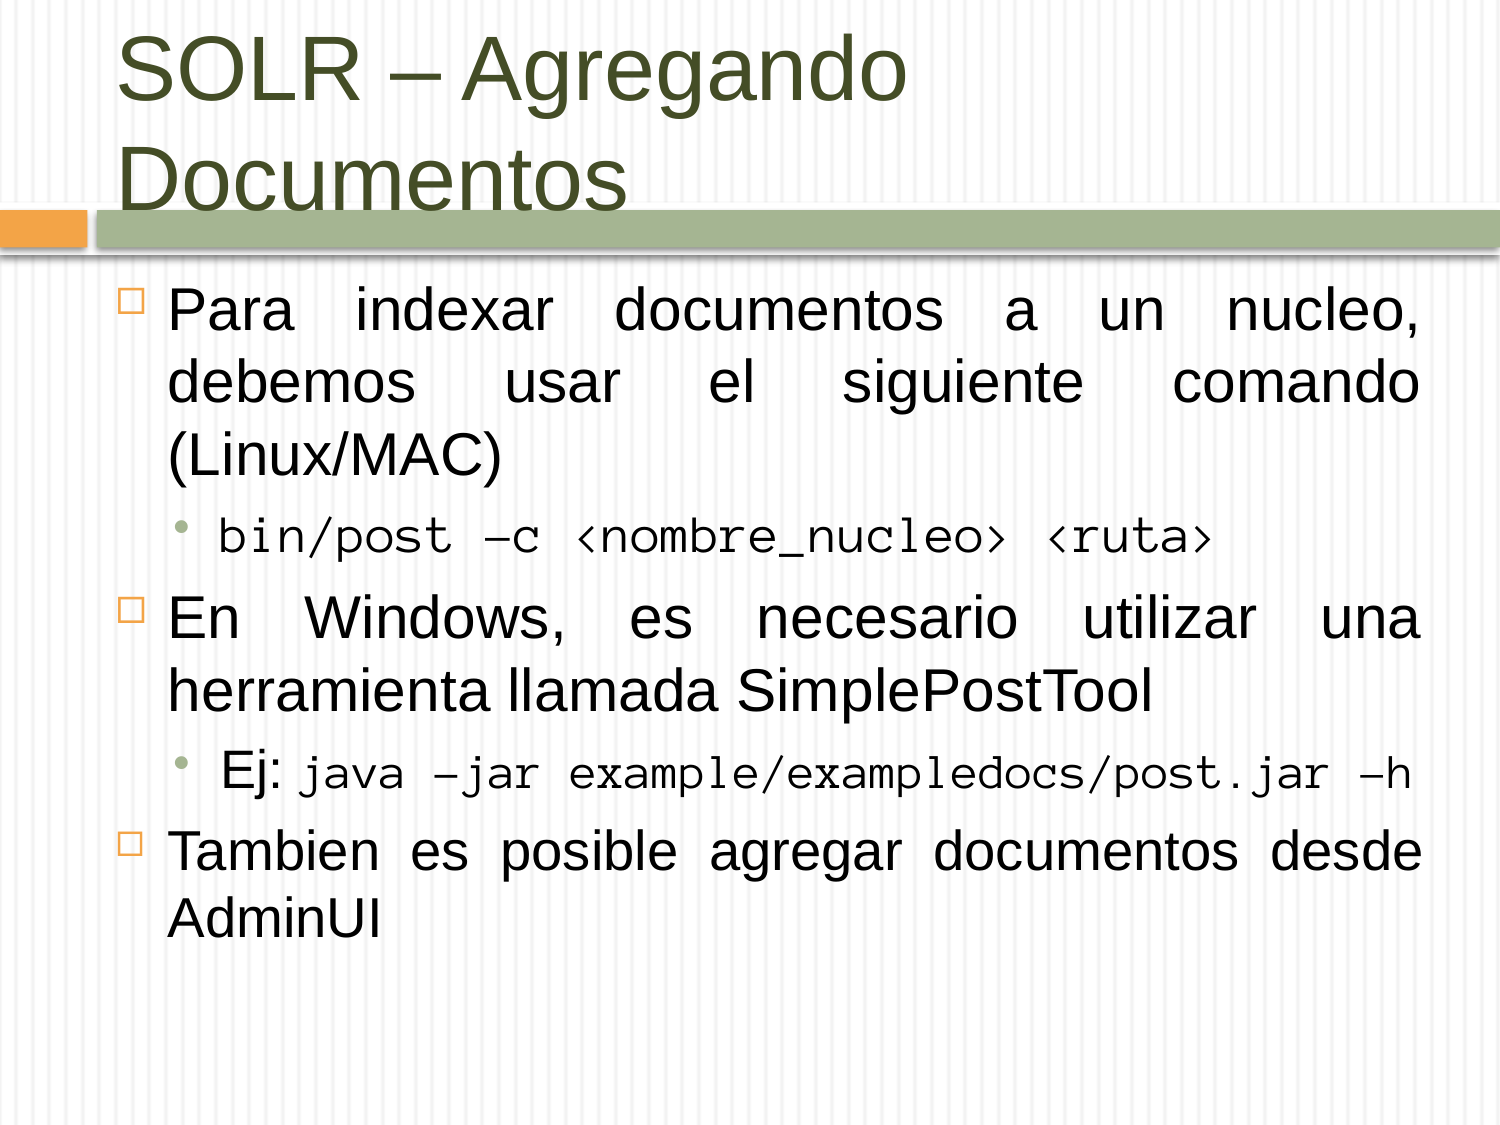

# SOLR – Agregando Documentos
Para indexar documentos a un nucleo, debemos usar el siguiente comando (Linux/MAC)
bin/post –c <nombre_nucleo> <ruta>
En Windows, es necesario utilizar una herramienta llamada SimplePostTool
Ej: java -jar example/exampledocs/post.jar –h
Tambien es posible agregar documentos desde AdminUI